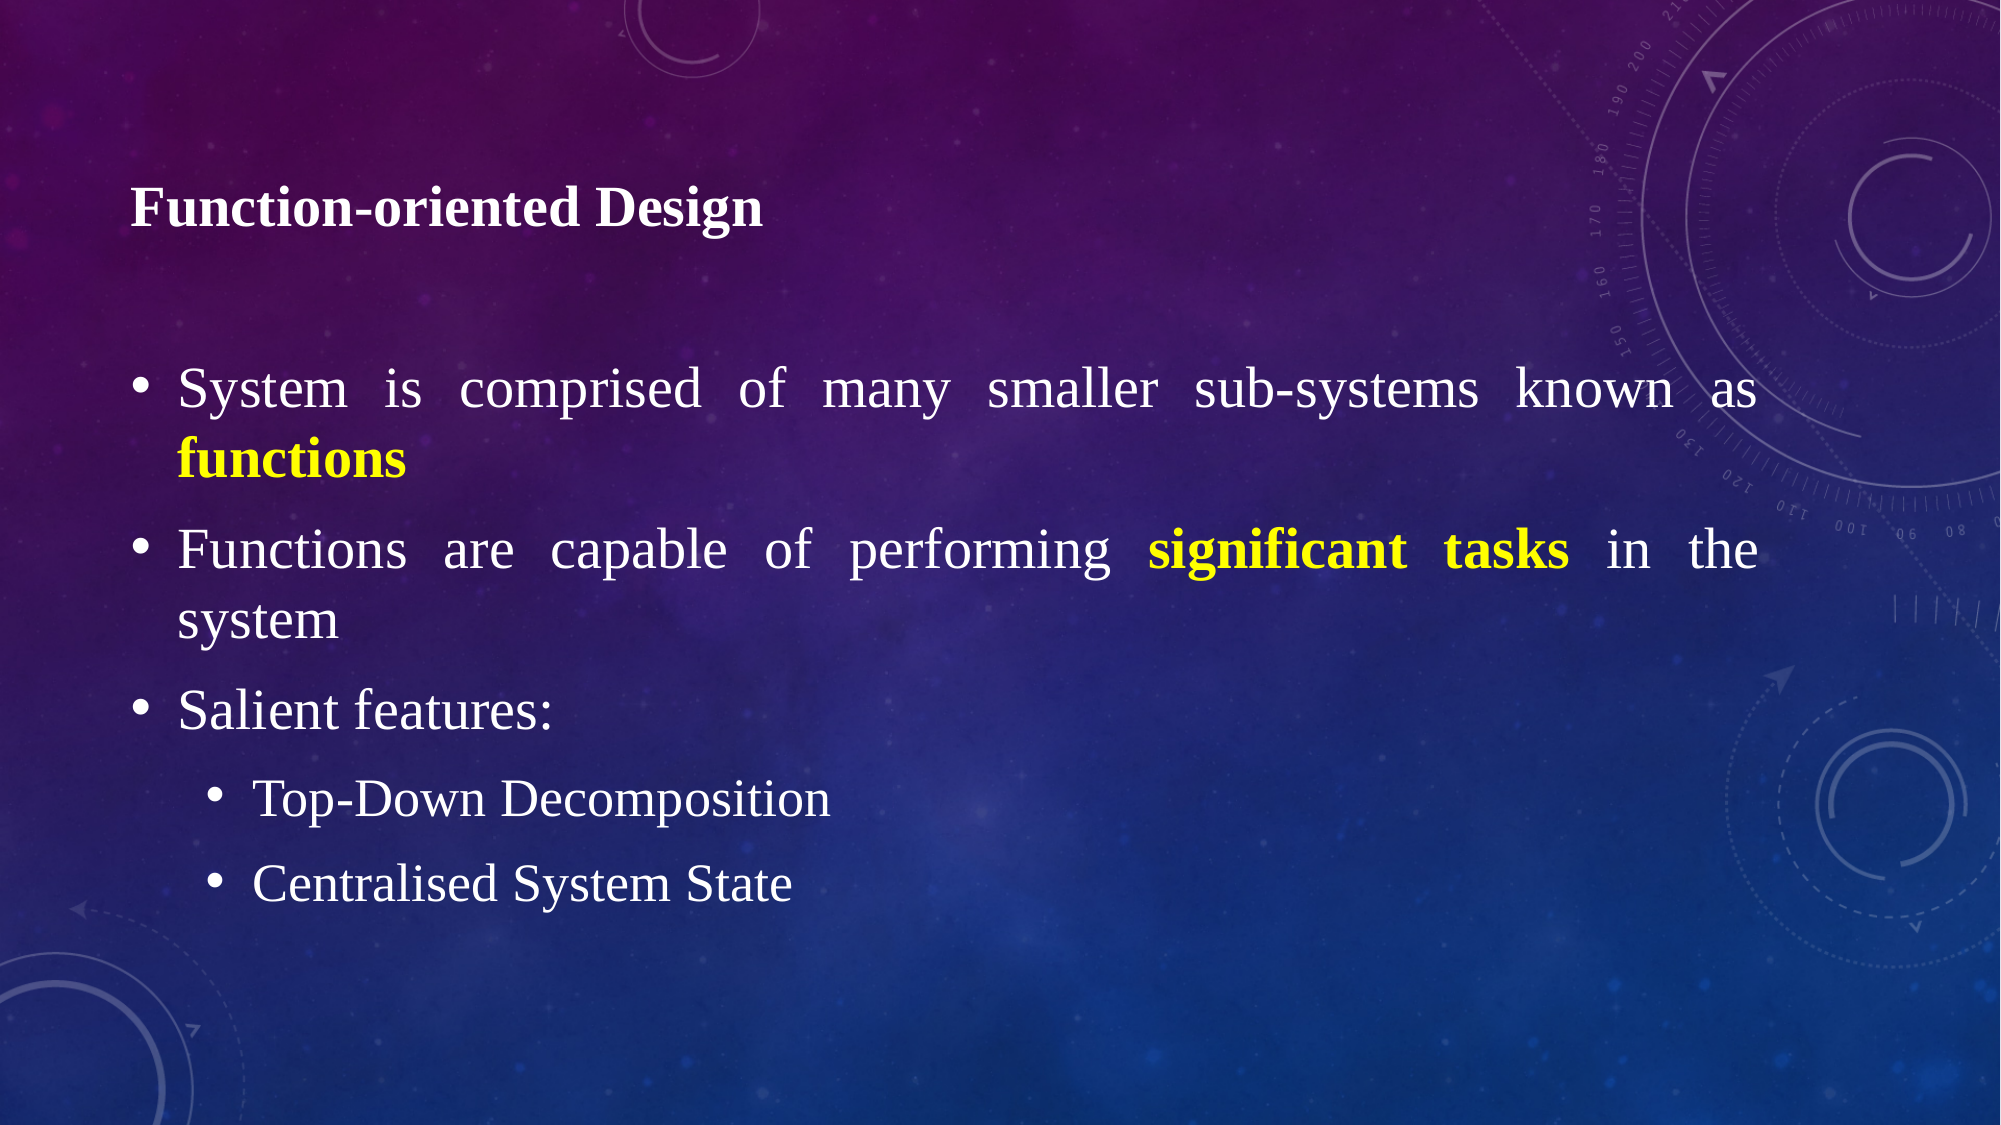

Function-oriented Design

System is comprised of many smaller sub-systems known as functions
Functions are capable of performing significant tasks in the system
Salient features:
Top-Down Decomposition
Centralised System State